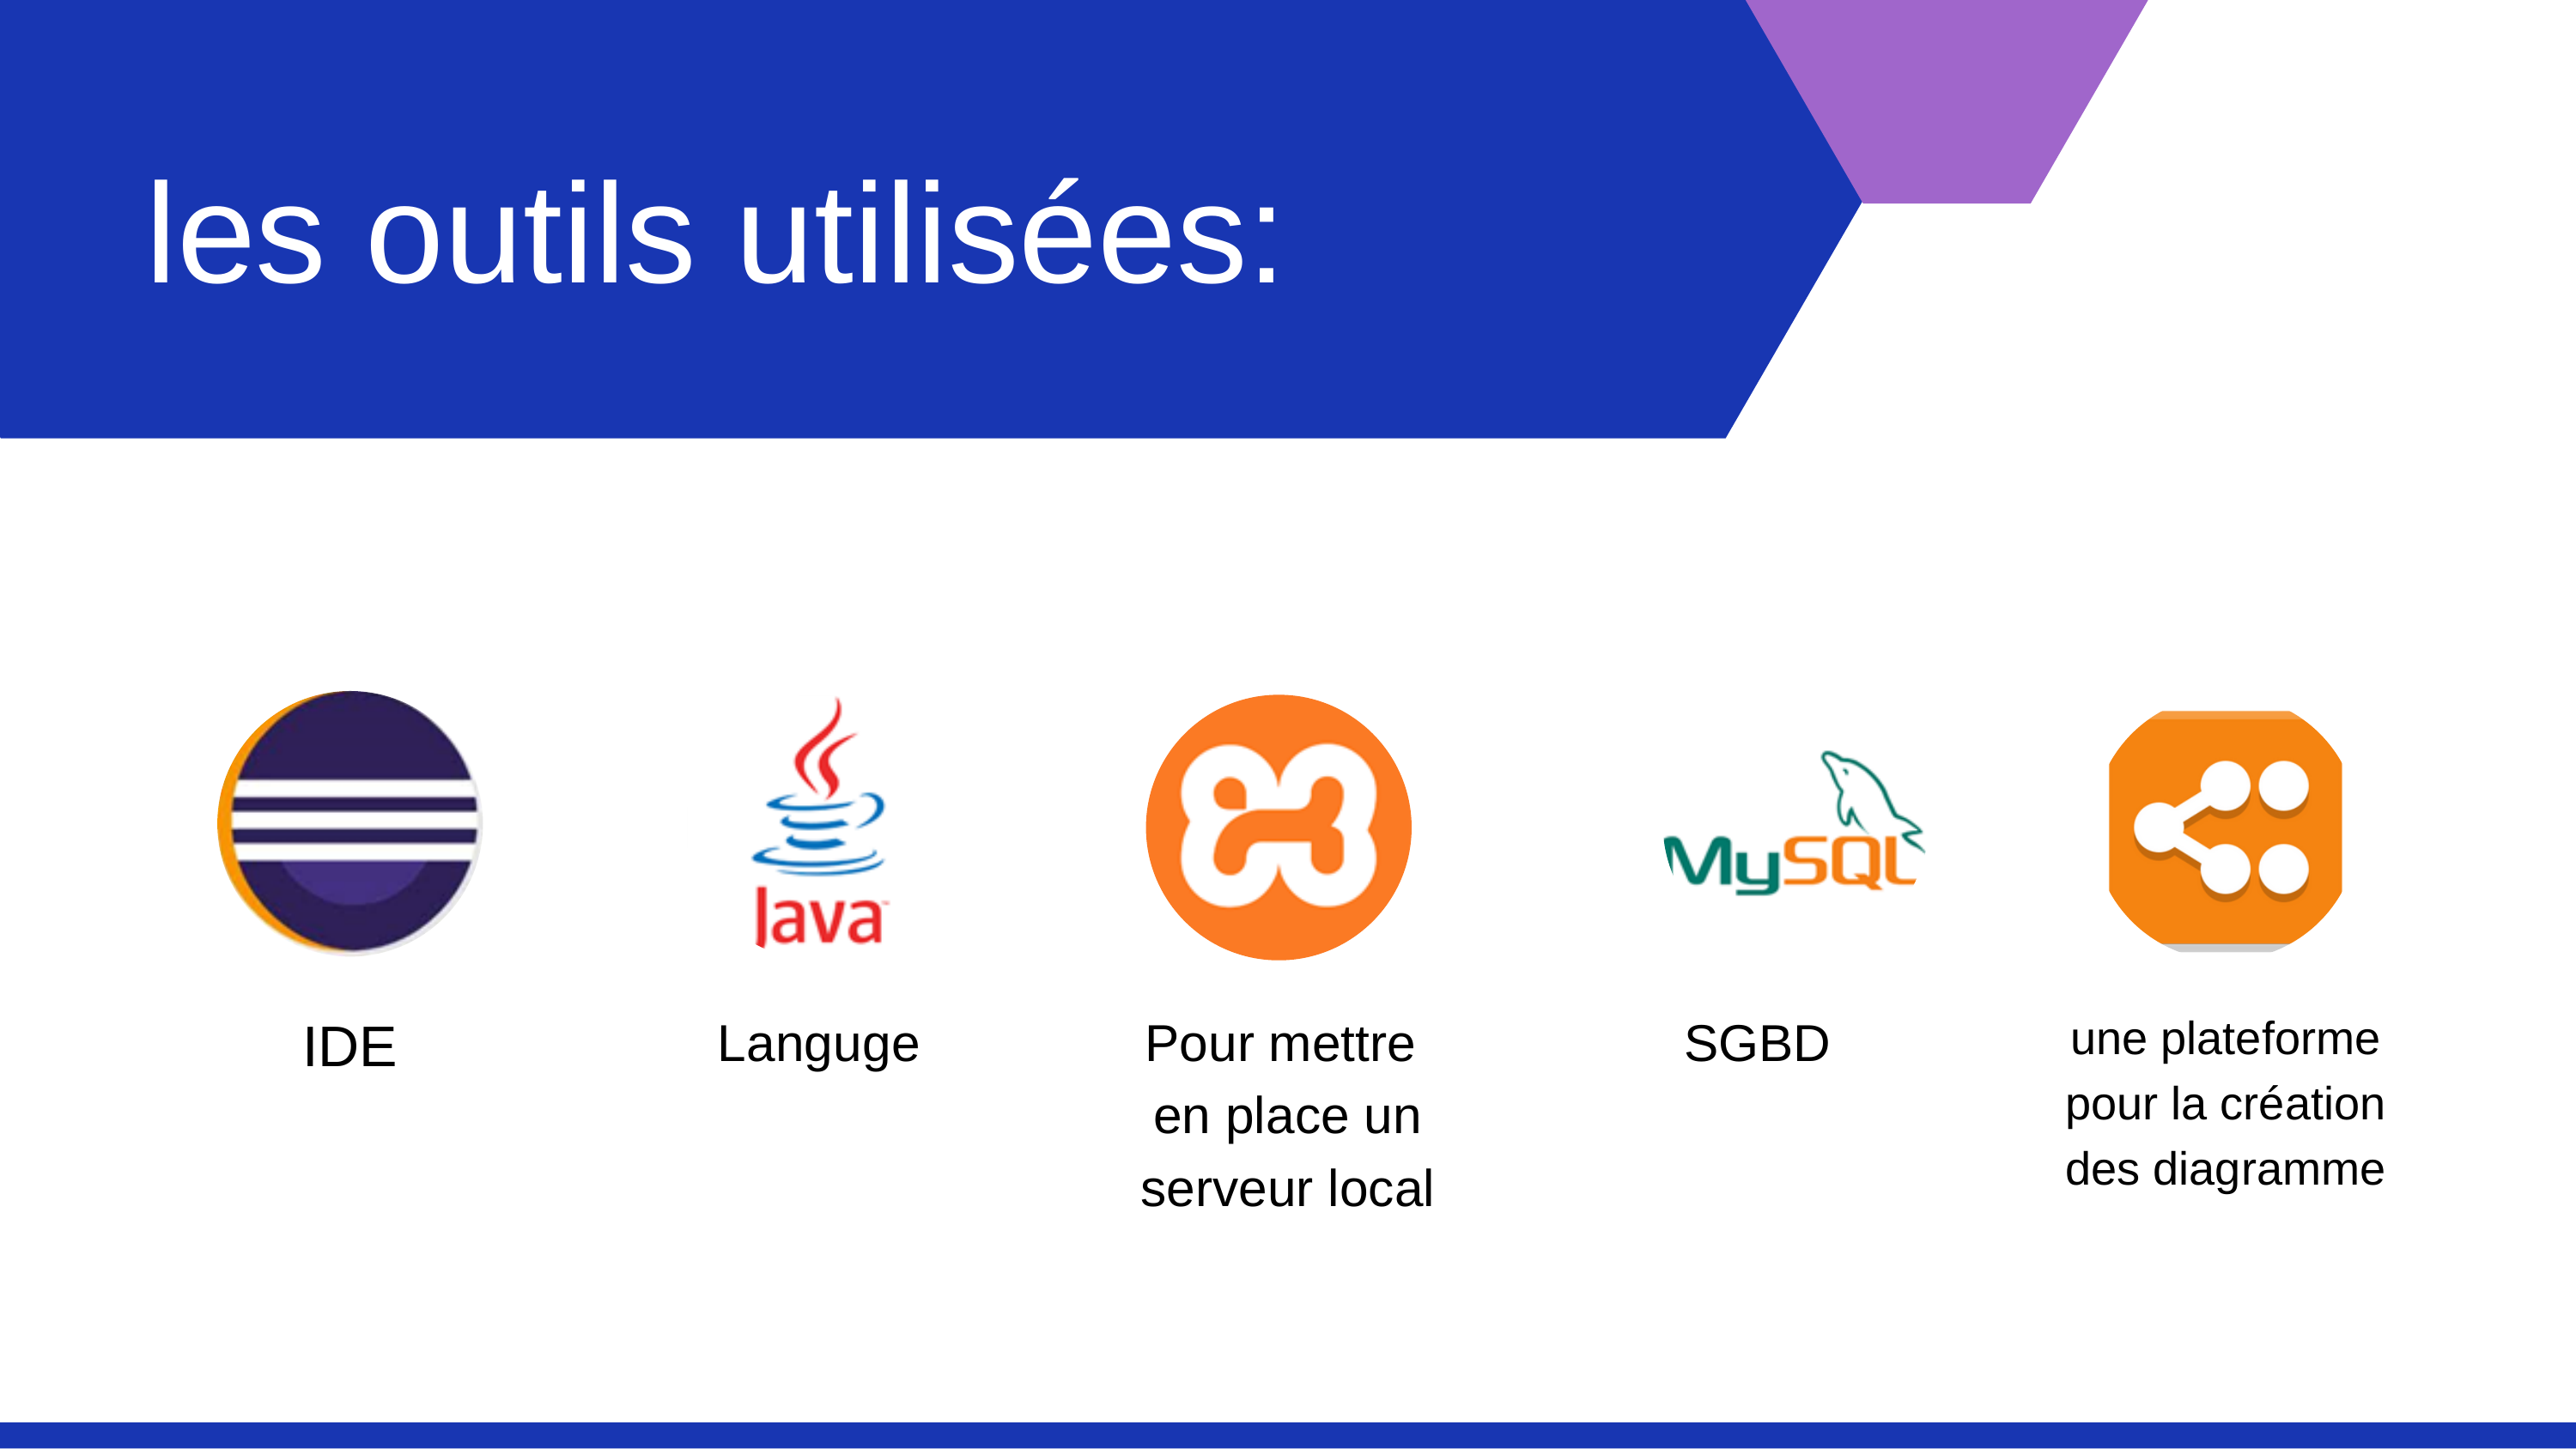

les outils utilisées:

IDE

Languge

Pour mettre  en place un serveur local

SGBD

une plateforme
pour la création des diagramme